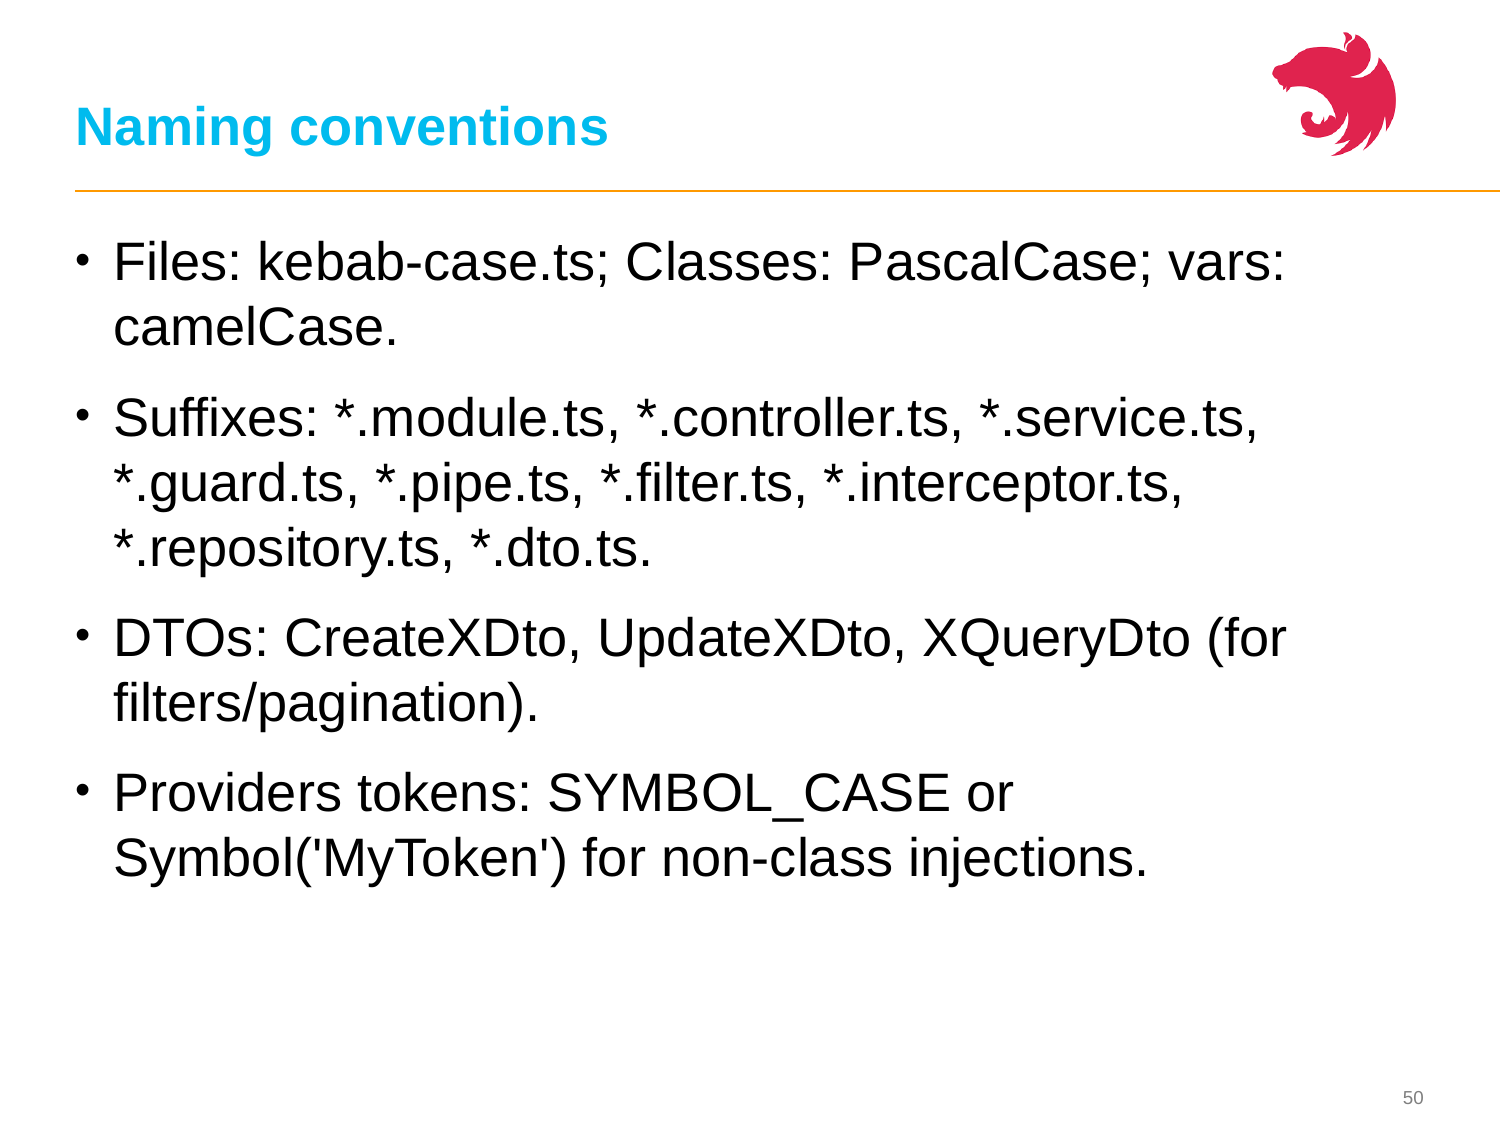

# Naming conventions
Files: kebab-case.ts; Classes: PascalCase; vars: camelCase.
Suffixes: *.module.ts, *.controller.ts, *.service.ts, *.guard.ts, *.pipe.ts, *.filter.ts, *.interceptor.ts, *.repository.ts, *.dto.ts.
DTOs: CreateXDto, UpdateXDto, XQueryDto (for filters/pagination).
Providers tokens: SYMBOL_CASE or Symbol('MyToken') for non-class injections.